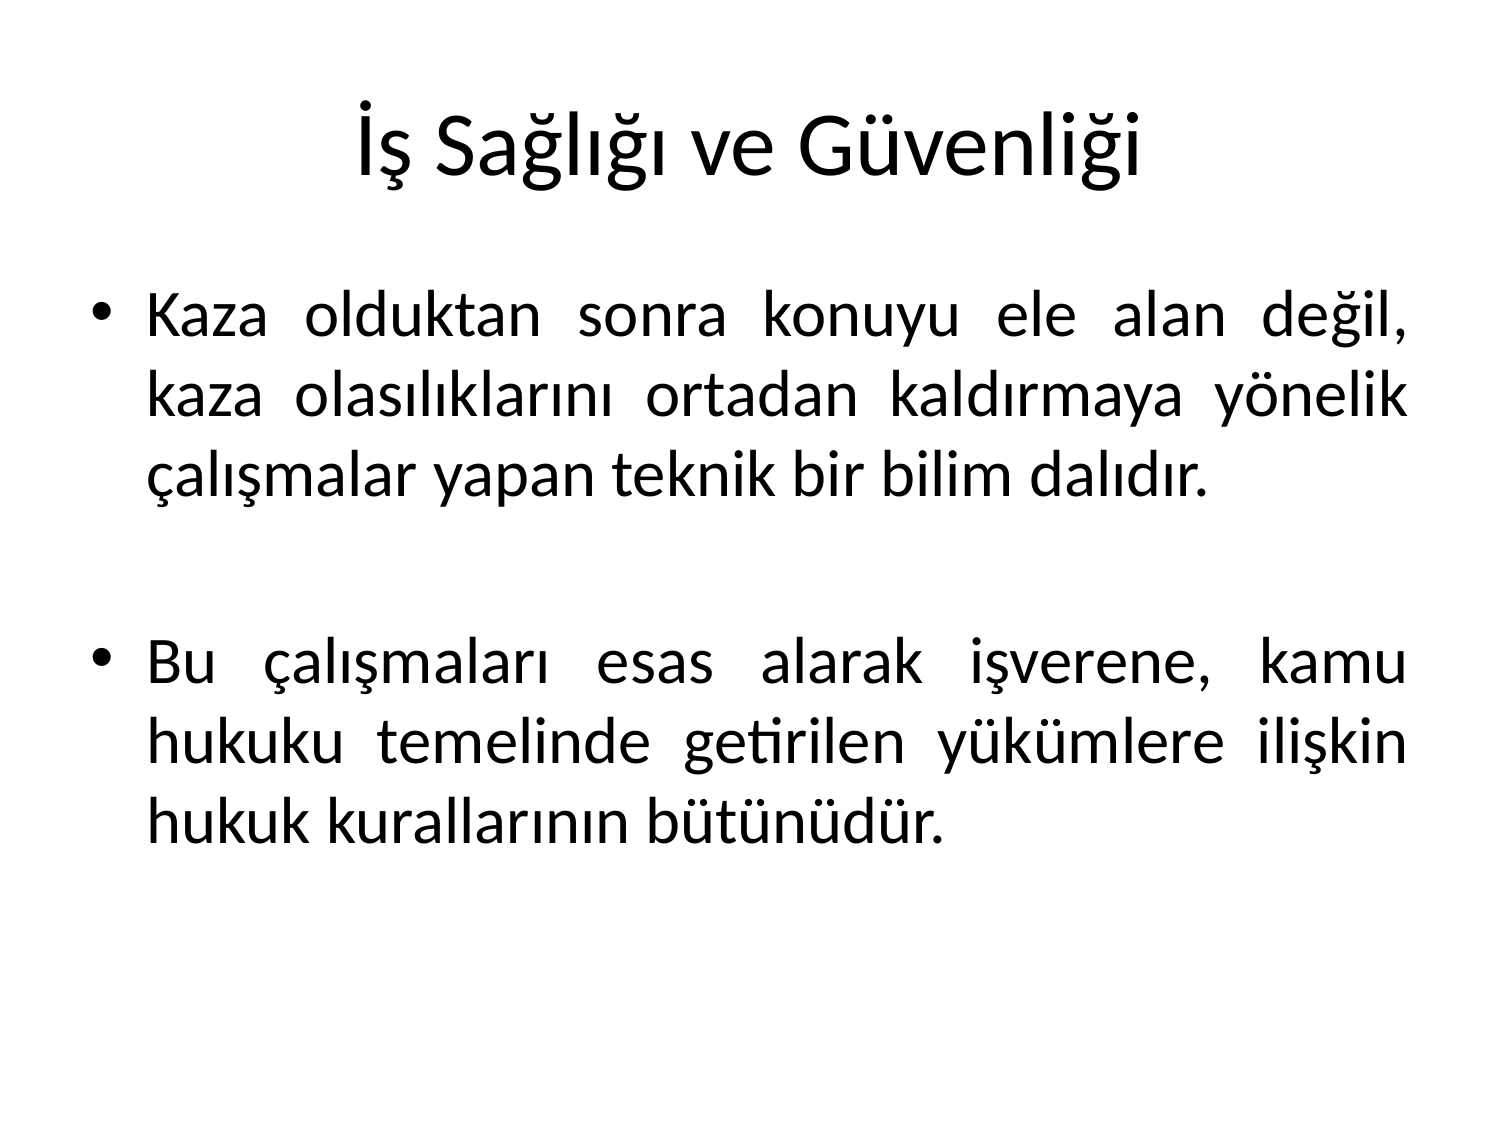

# İş Sağlığı ve Güvenliği
Kaza olduktan sonra konuyu ele alan değil, kaza olasılıklarını ortadan kaldırmaya yönelik çalışmalar yapan teknik bir bilim dalıdır.

Bu çalışmaları esas alarak işverene, kamu hukuku temelinde getirilen yükümlere ilişkin hukuk kurallarının bütünüdür.